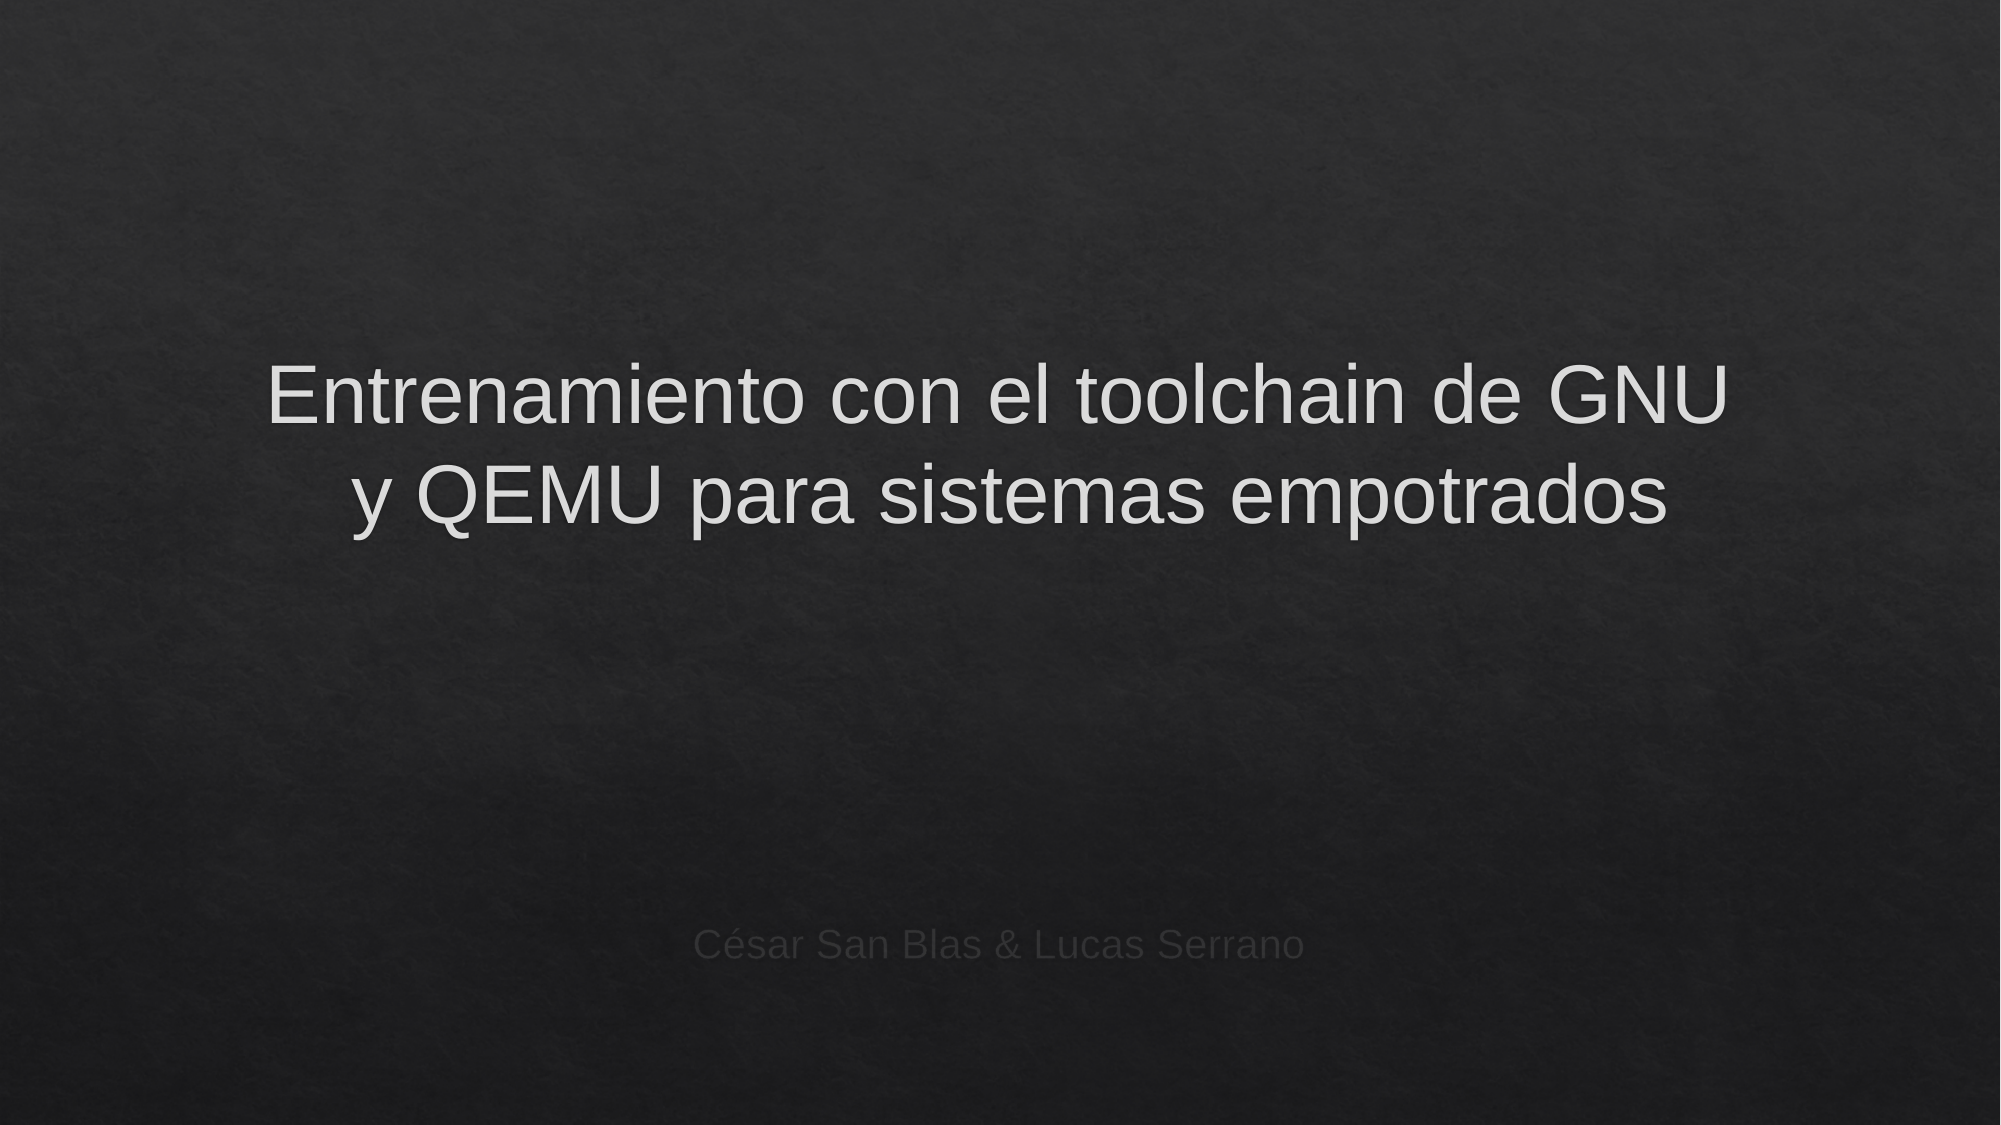

# Entrenamiento con el toolchain de GNU y QEMU para sistemas empotrados
César San Blas & Lucas Serrano